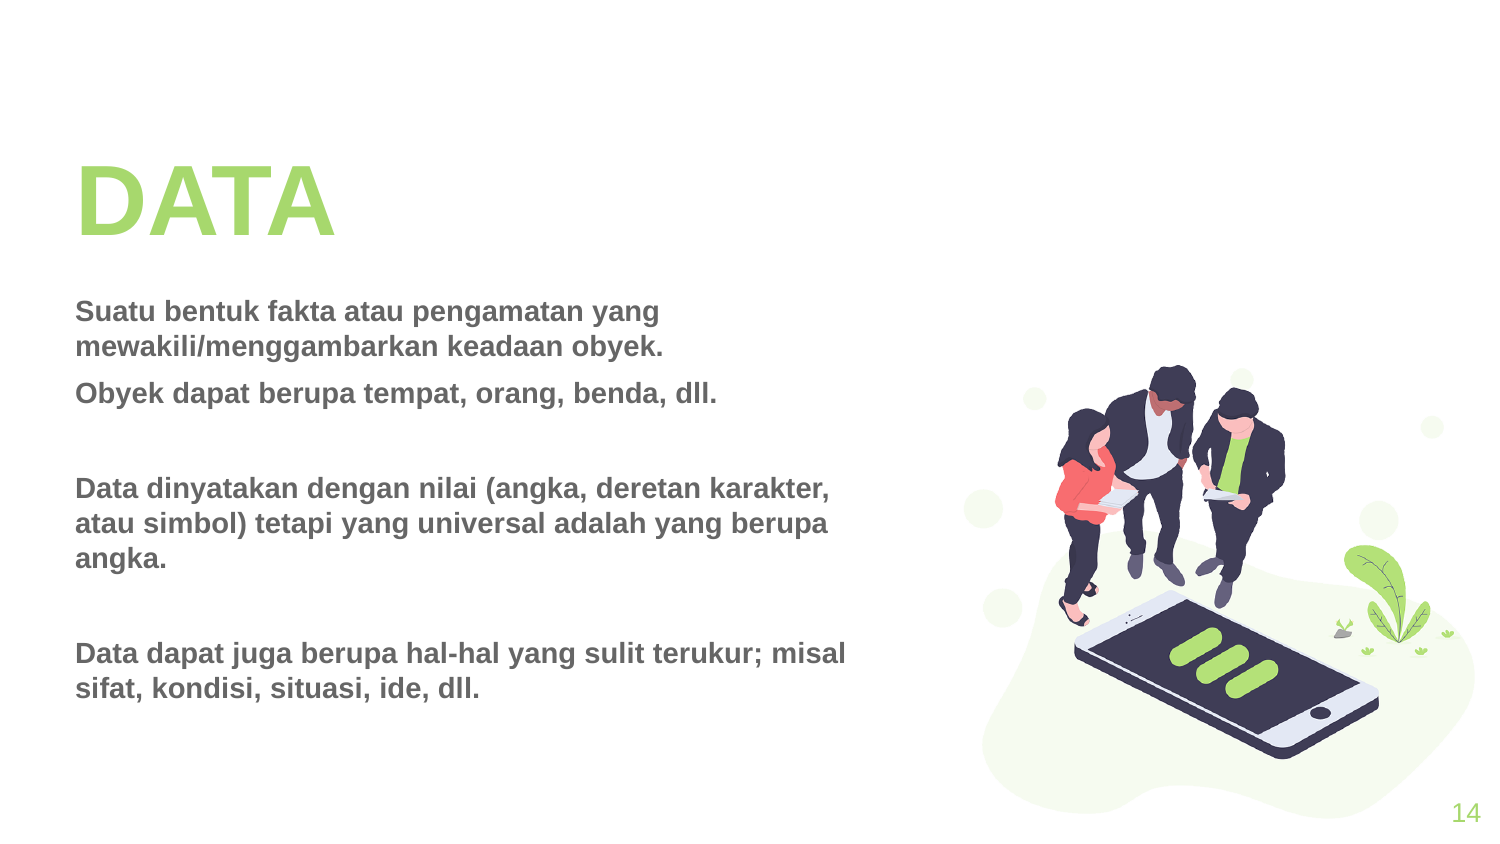

# DATA
Suatu bentuk fakta atau pengamatan yang mewakili/menggambarkan keadaan obyek.
Obyek dapat berupa tempat, orang, benda, dll.

Data dinyatakan dengan nilai (angka, deretan karakter, atau simbol) tetapi yang universal adalah yang berupa angka.

Data dapat juga berupa hal-hal yang sulit terukur; misal sifat, kondisi, situasi, ide, dll.
14